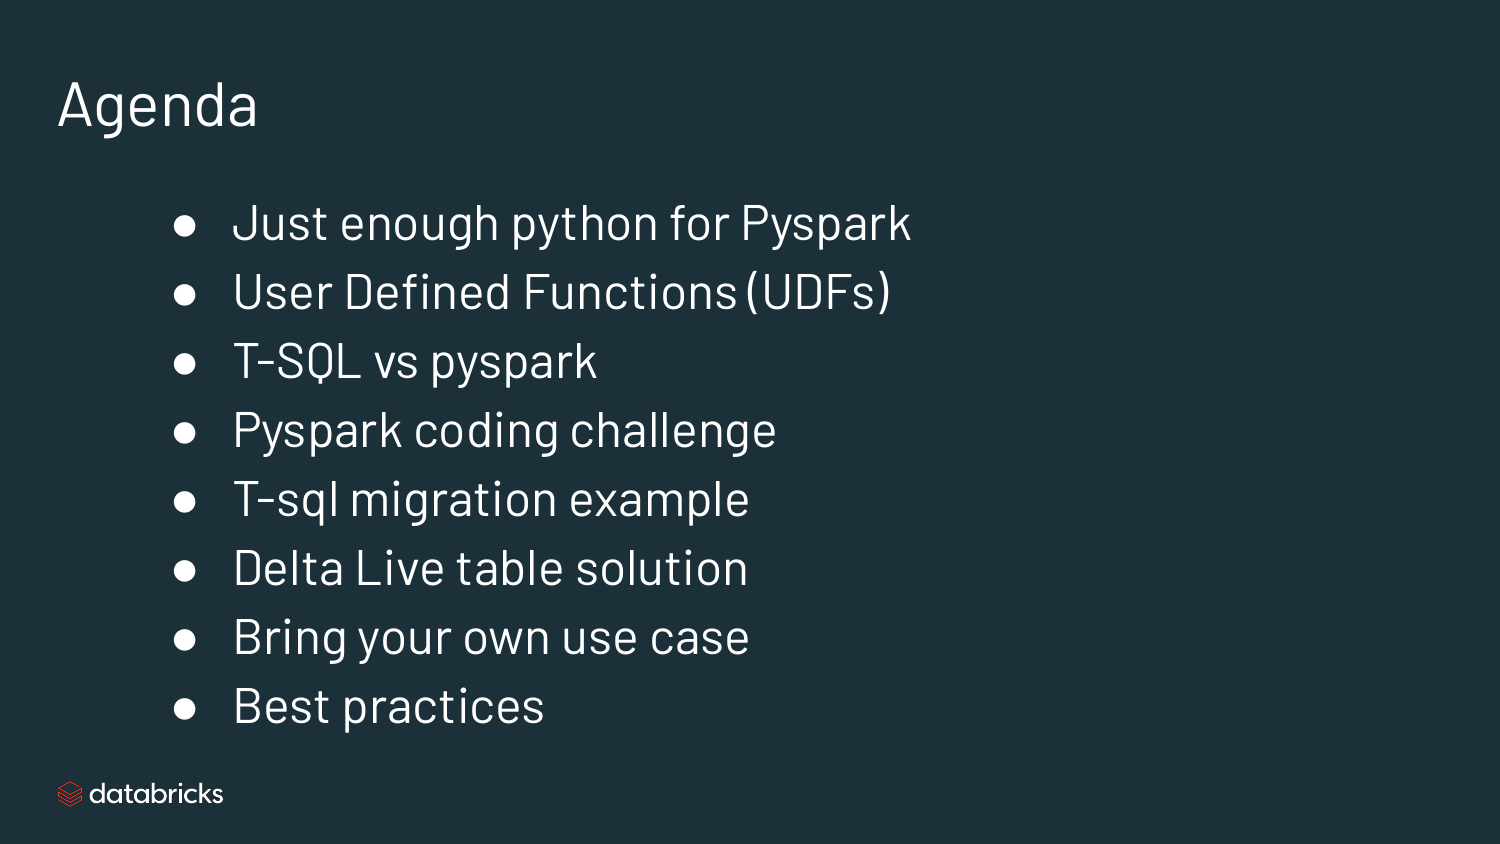

# Agenda
Just enough python for Pyspark
User Defined Functions (UDFs)
T-SQL vs pyspark
Pyspark coding challenge
T-sql migration example
Delta Live table solution
Bring your own use case
Best practices